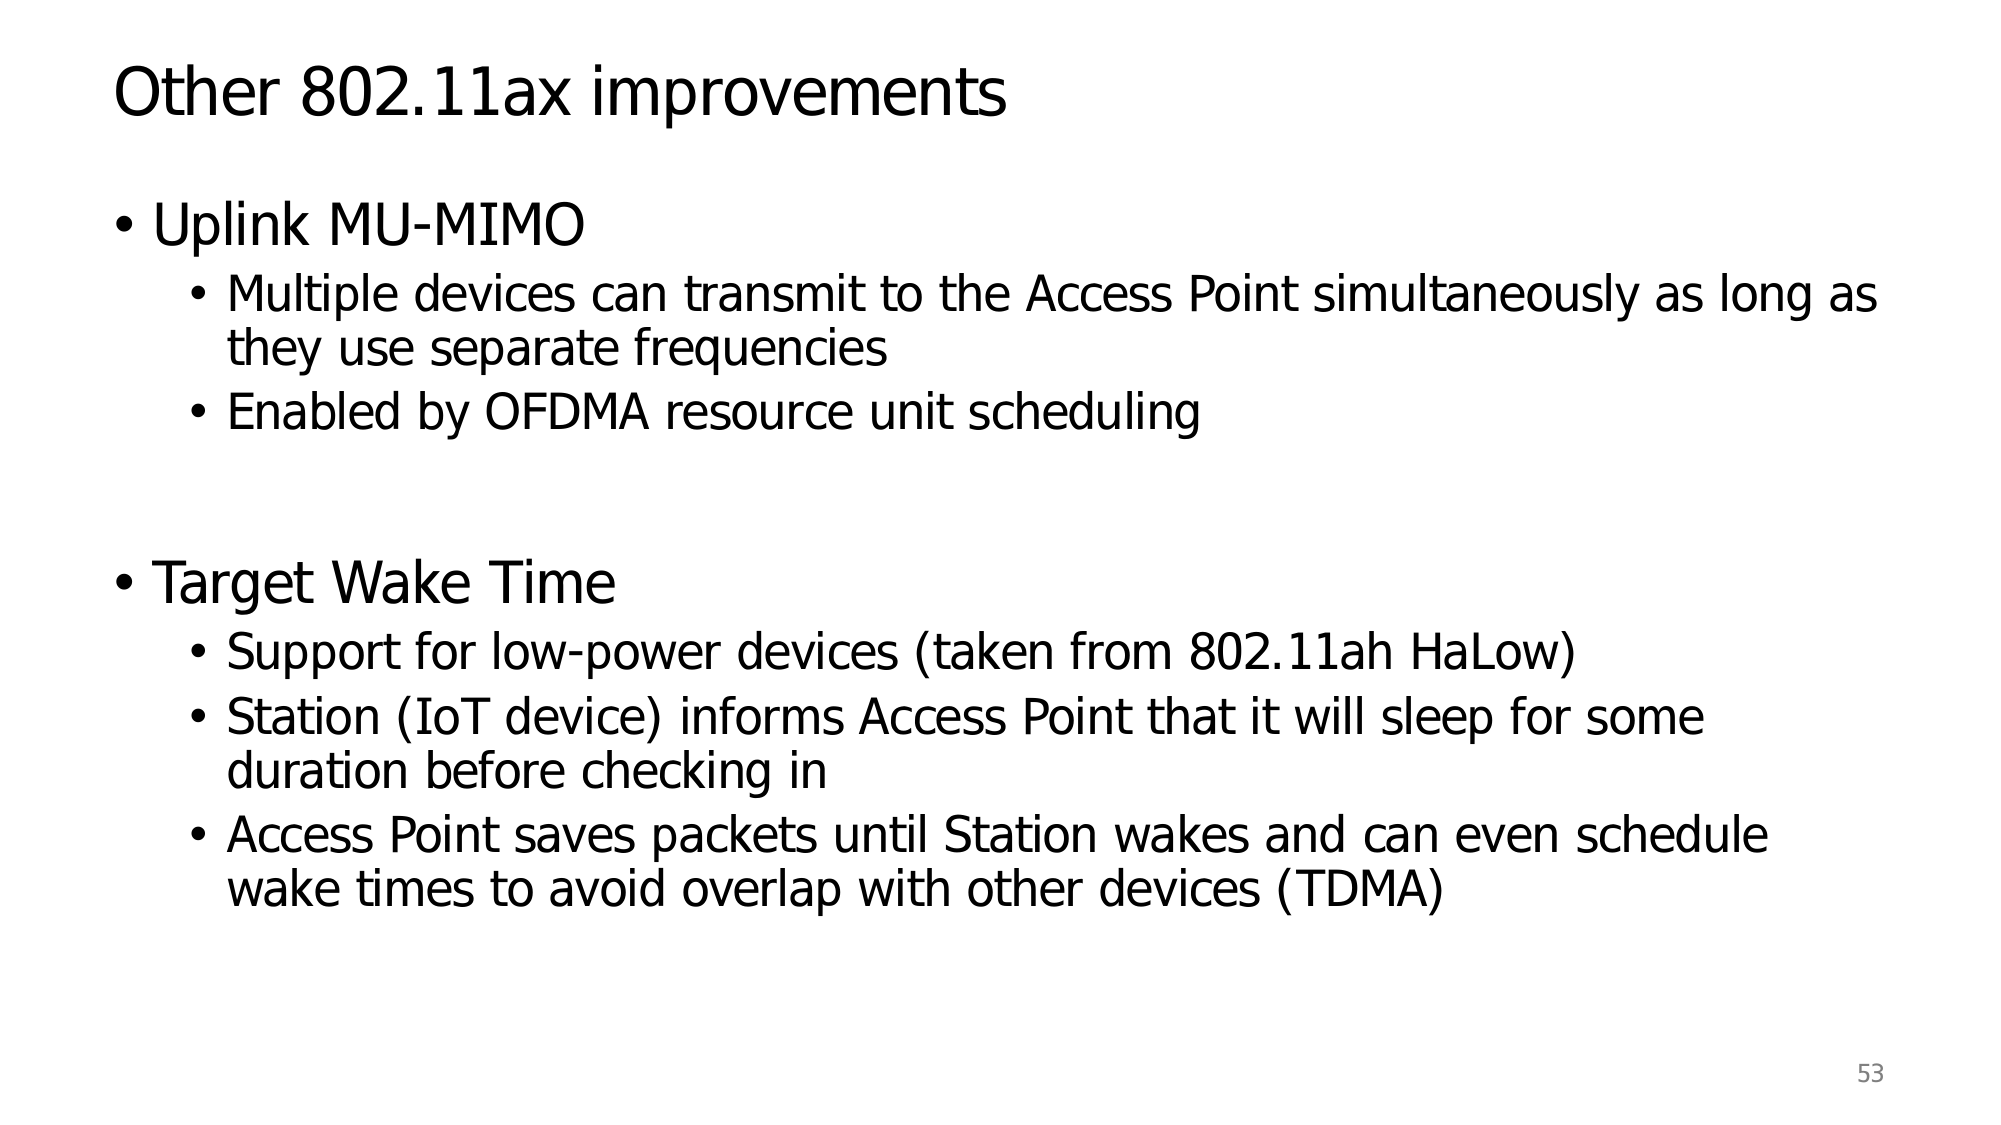

# Other 802.11ax improvements
Uplink MU-MIMO
Multiple devices can transmit to the Access Point simultaneously as long as they use separate frequencies
Enabled by OFDMA resource unit scheduling

Target Wake Time
Support for low-power devices (taken from 802.11ah HaLow)
Station (IoT device) informs Access Point that it will sleep for some duration before checking in
Access Point saves packets until Station wakes and can even schedule wake times to avoid overlap with other devices (TDMA)
53